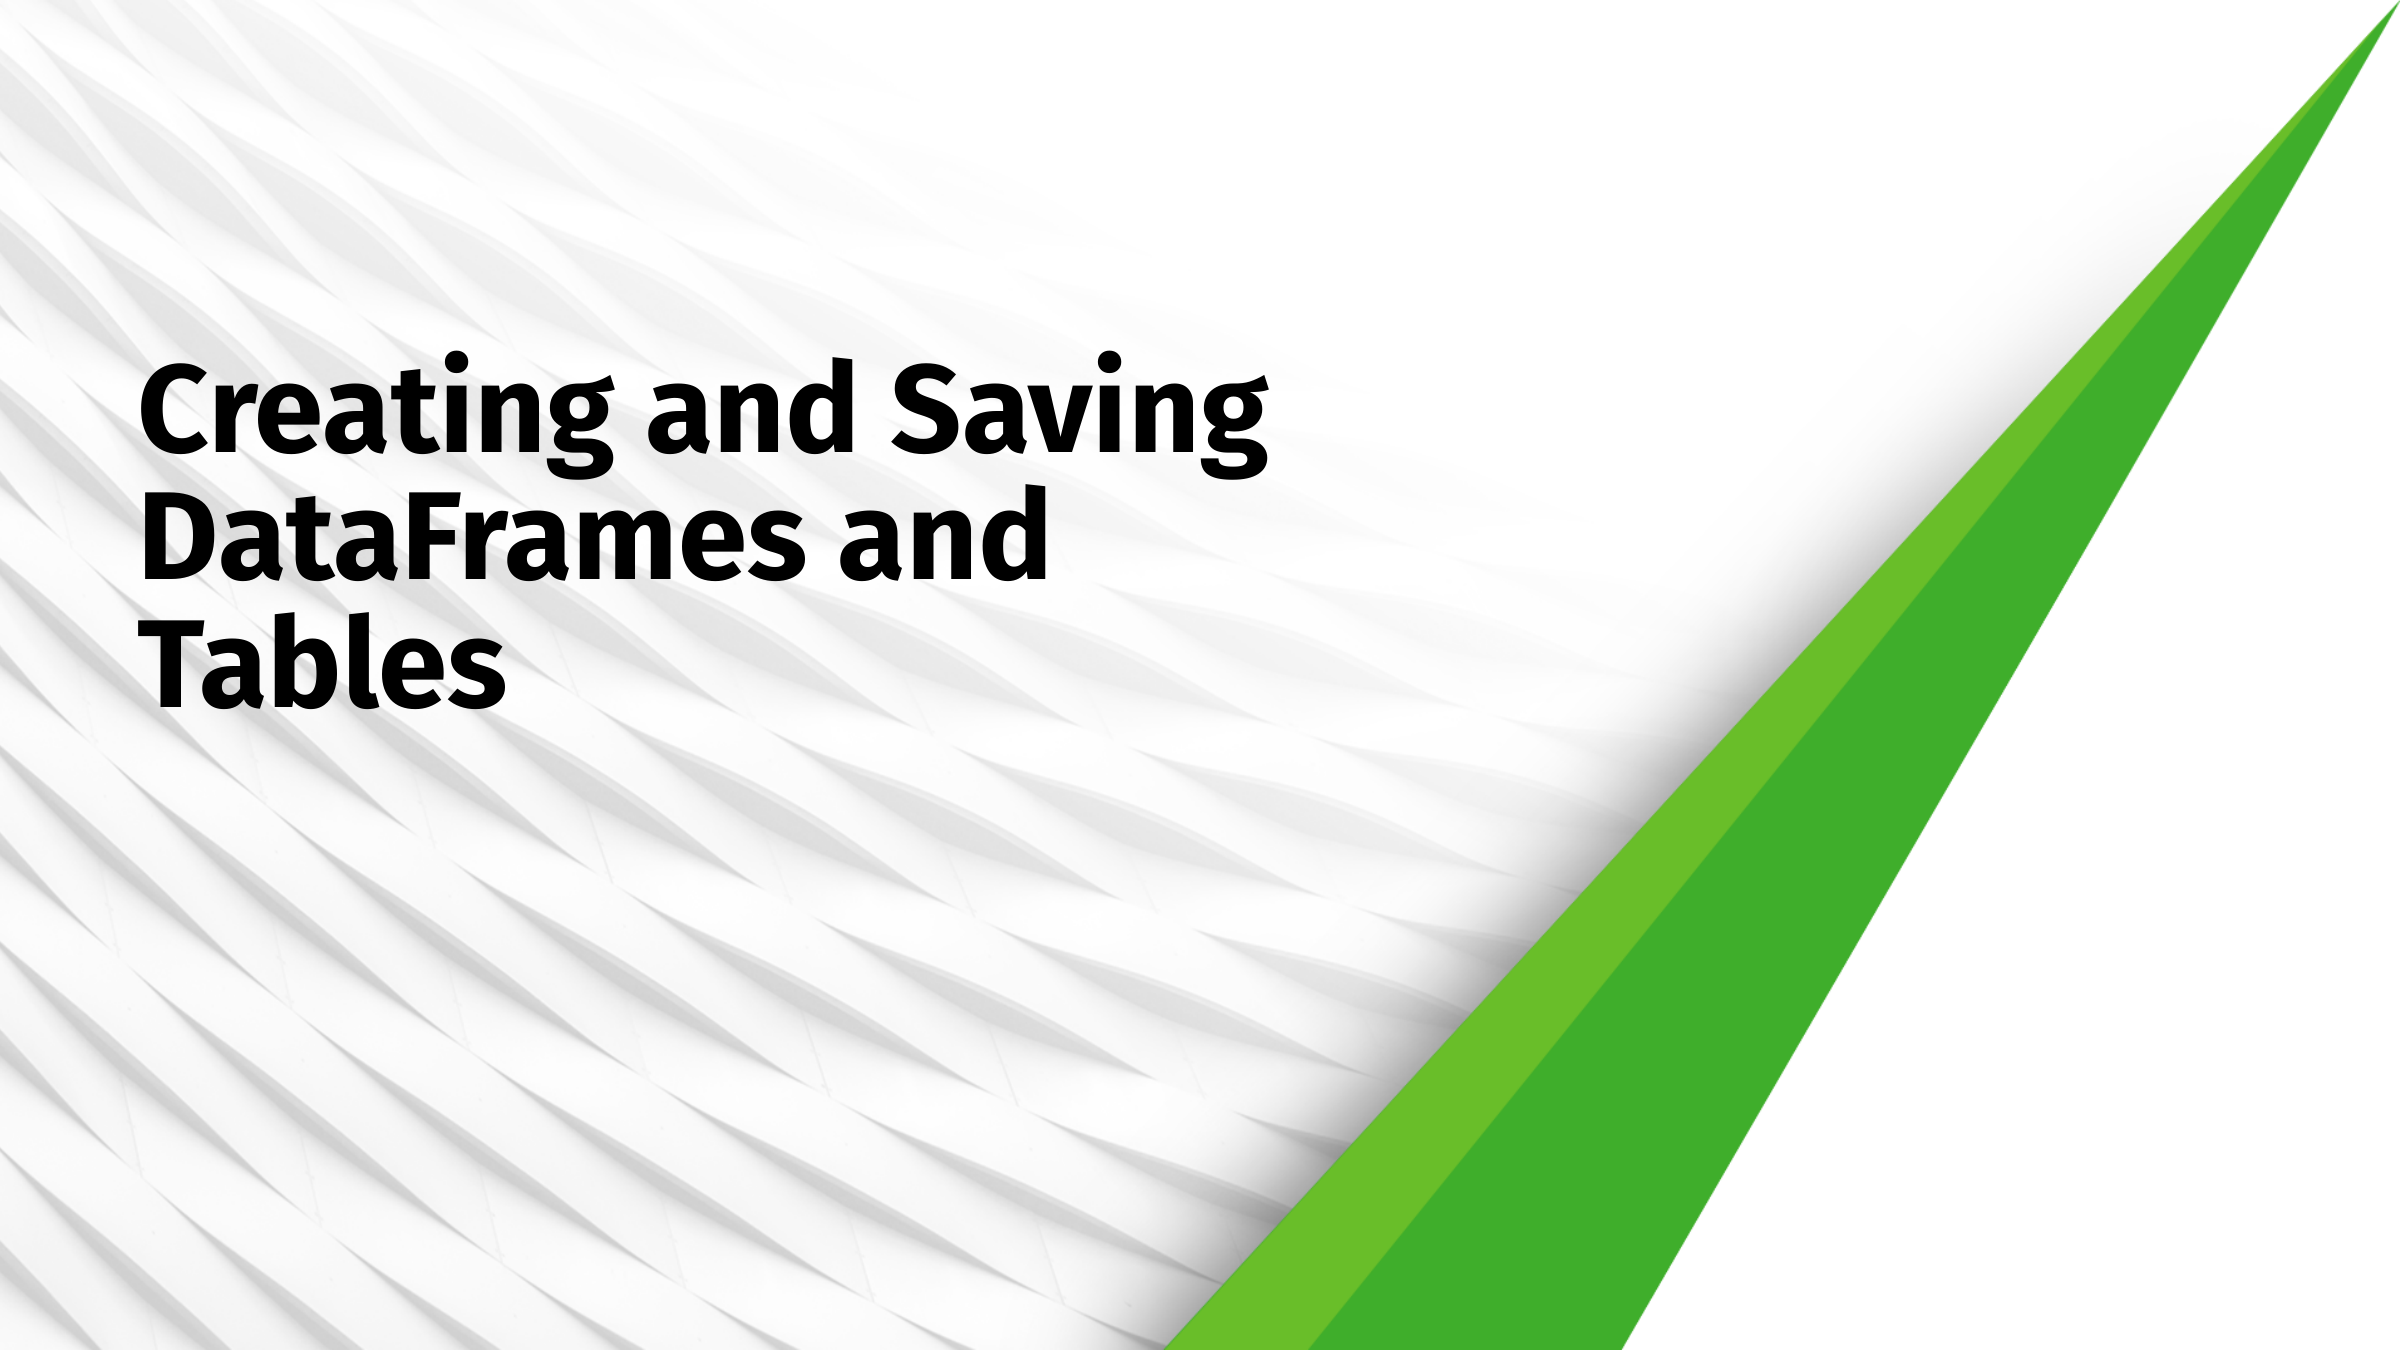

# Creating and Saving DataFrames and Tables